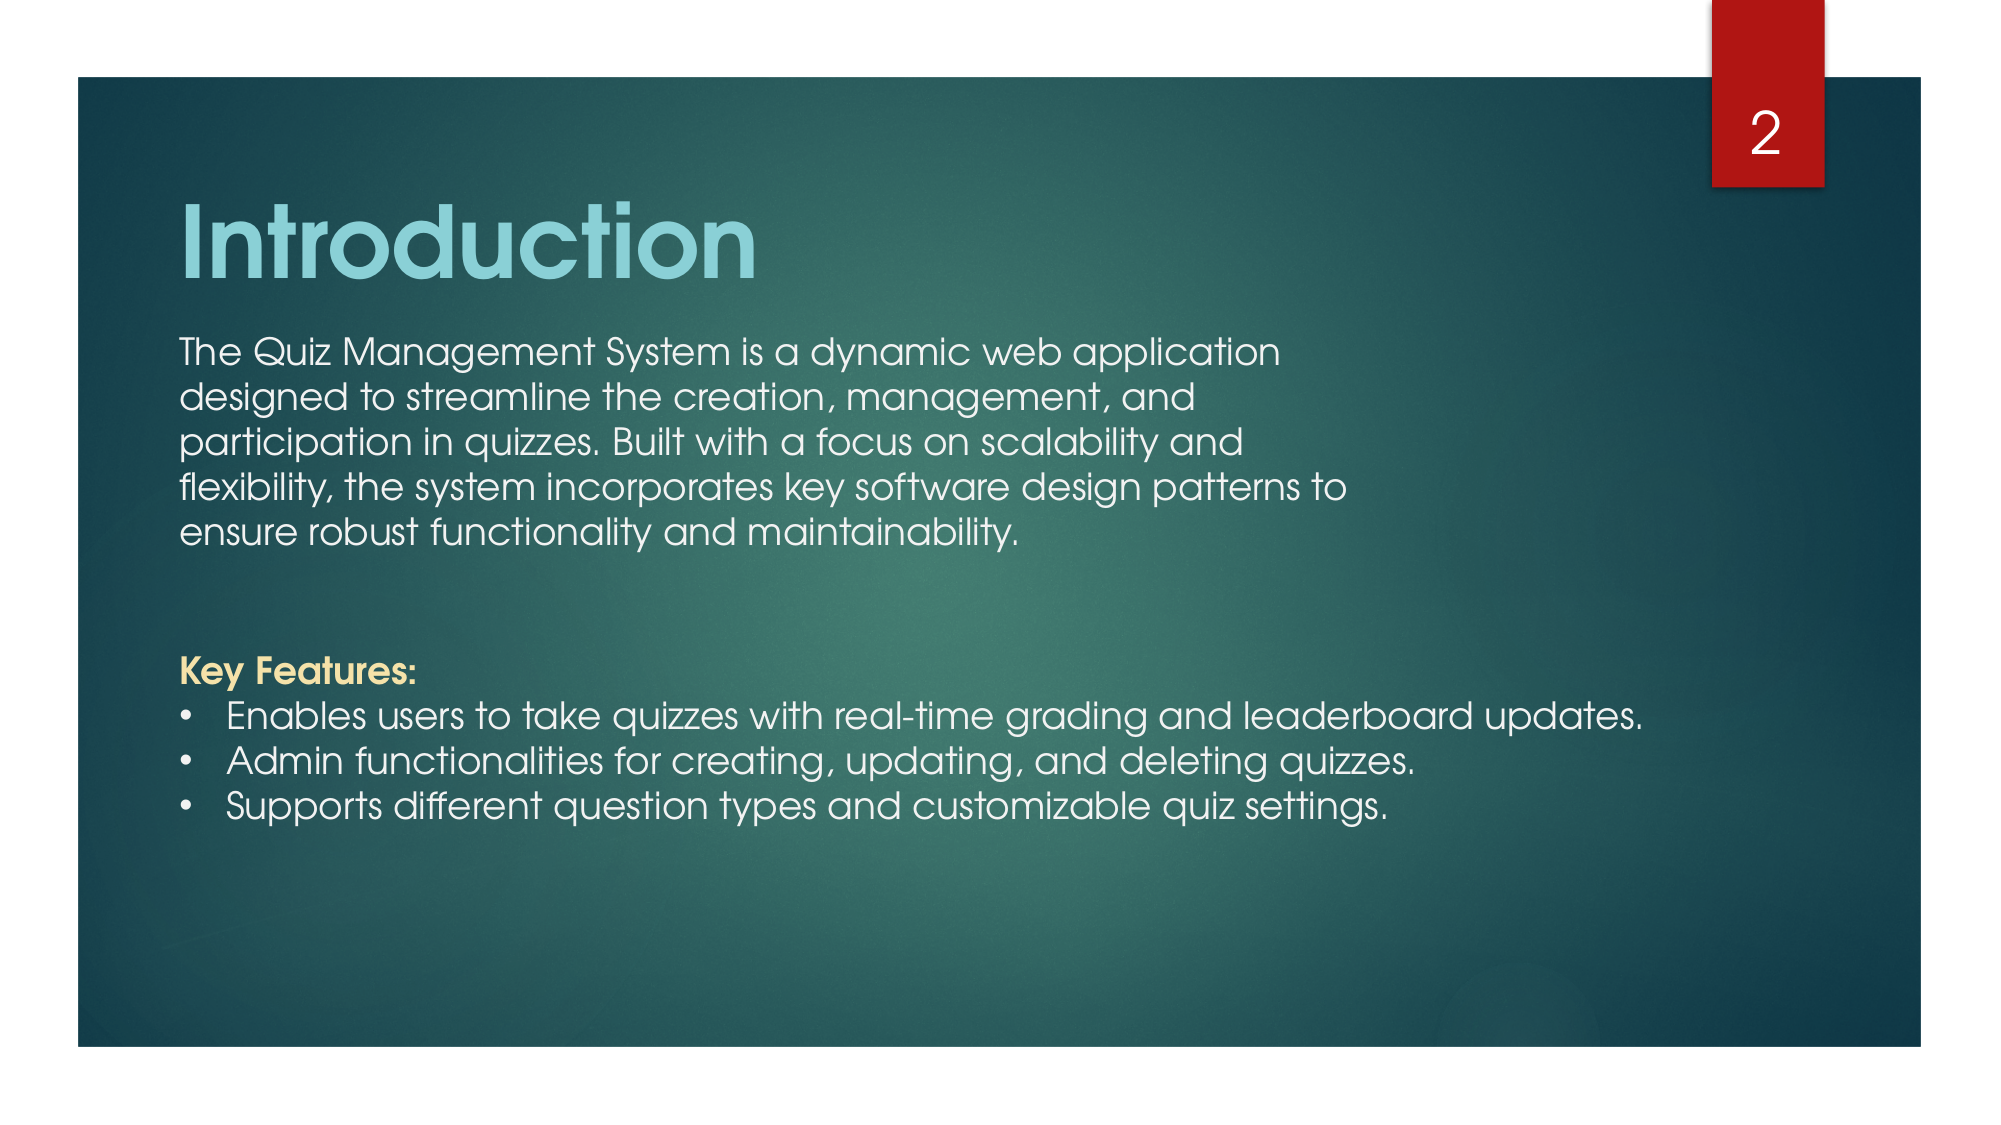

2
# Introduction
The Quiz Management System is a dynamic web application designed to streamline the creation, management, and participation in quizzes. Built with a focus on scalability and flexibility, the system incorporates key software design patterns to ensure robust functionality and maintainability.
Key Features:
Enables users to take quizzes with real-time grading and leaderboard updates.
Admin functionalities for creating, updating, and deleting quizzes.
Supports different question types and customizable quiz settings.